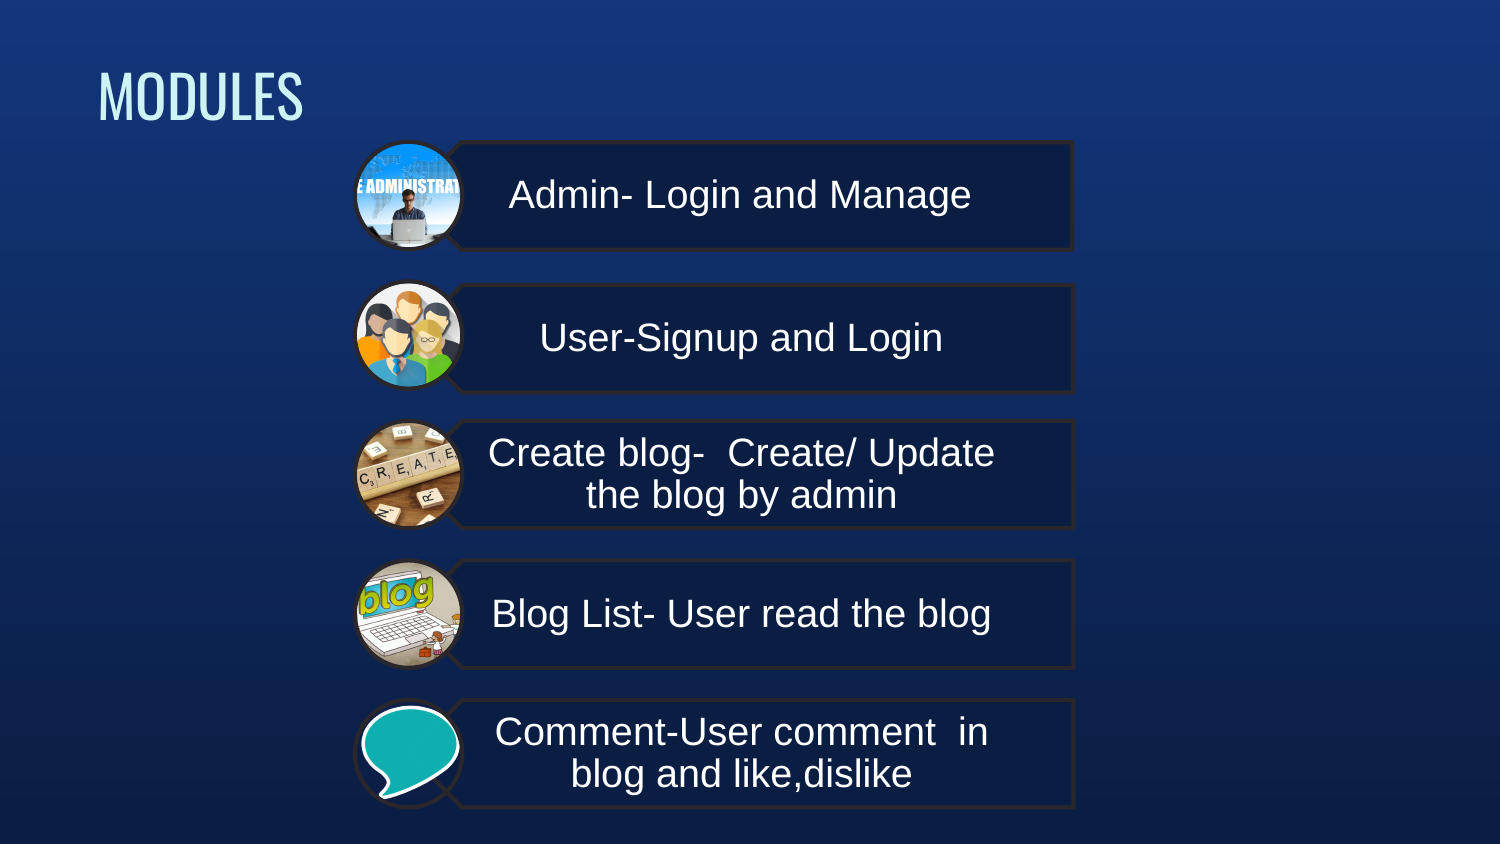

# MODULES
Admin- Login and Manage​
User-Signup and Login
Create blog-  Create/ Update the blog by admin
​Blog List- User read the blog
Comment-User comment  in blog and like,dislike